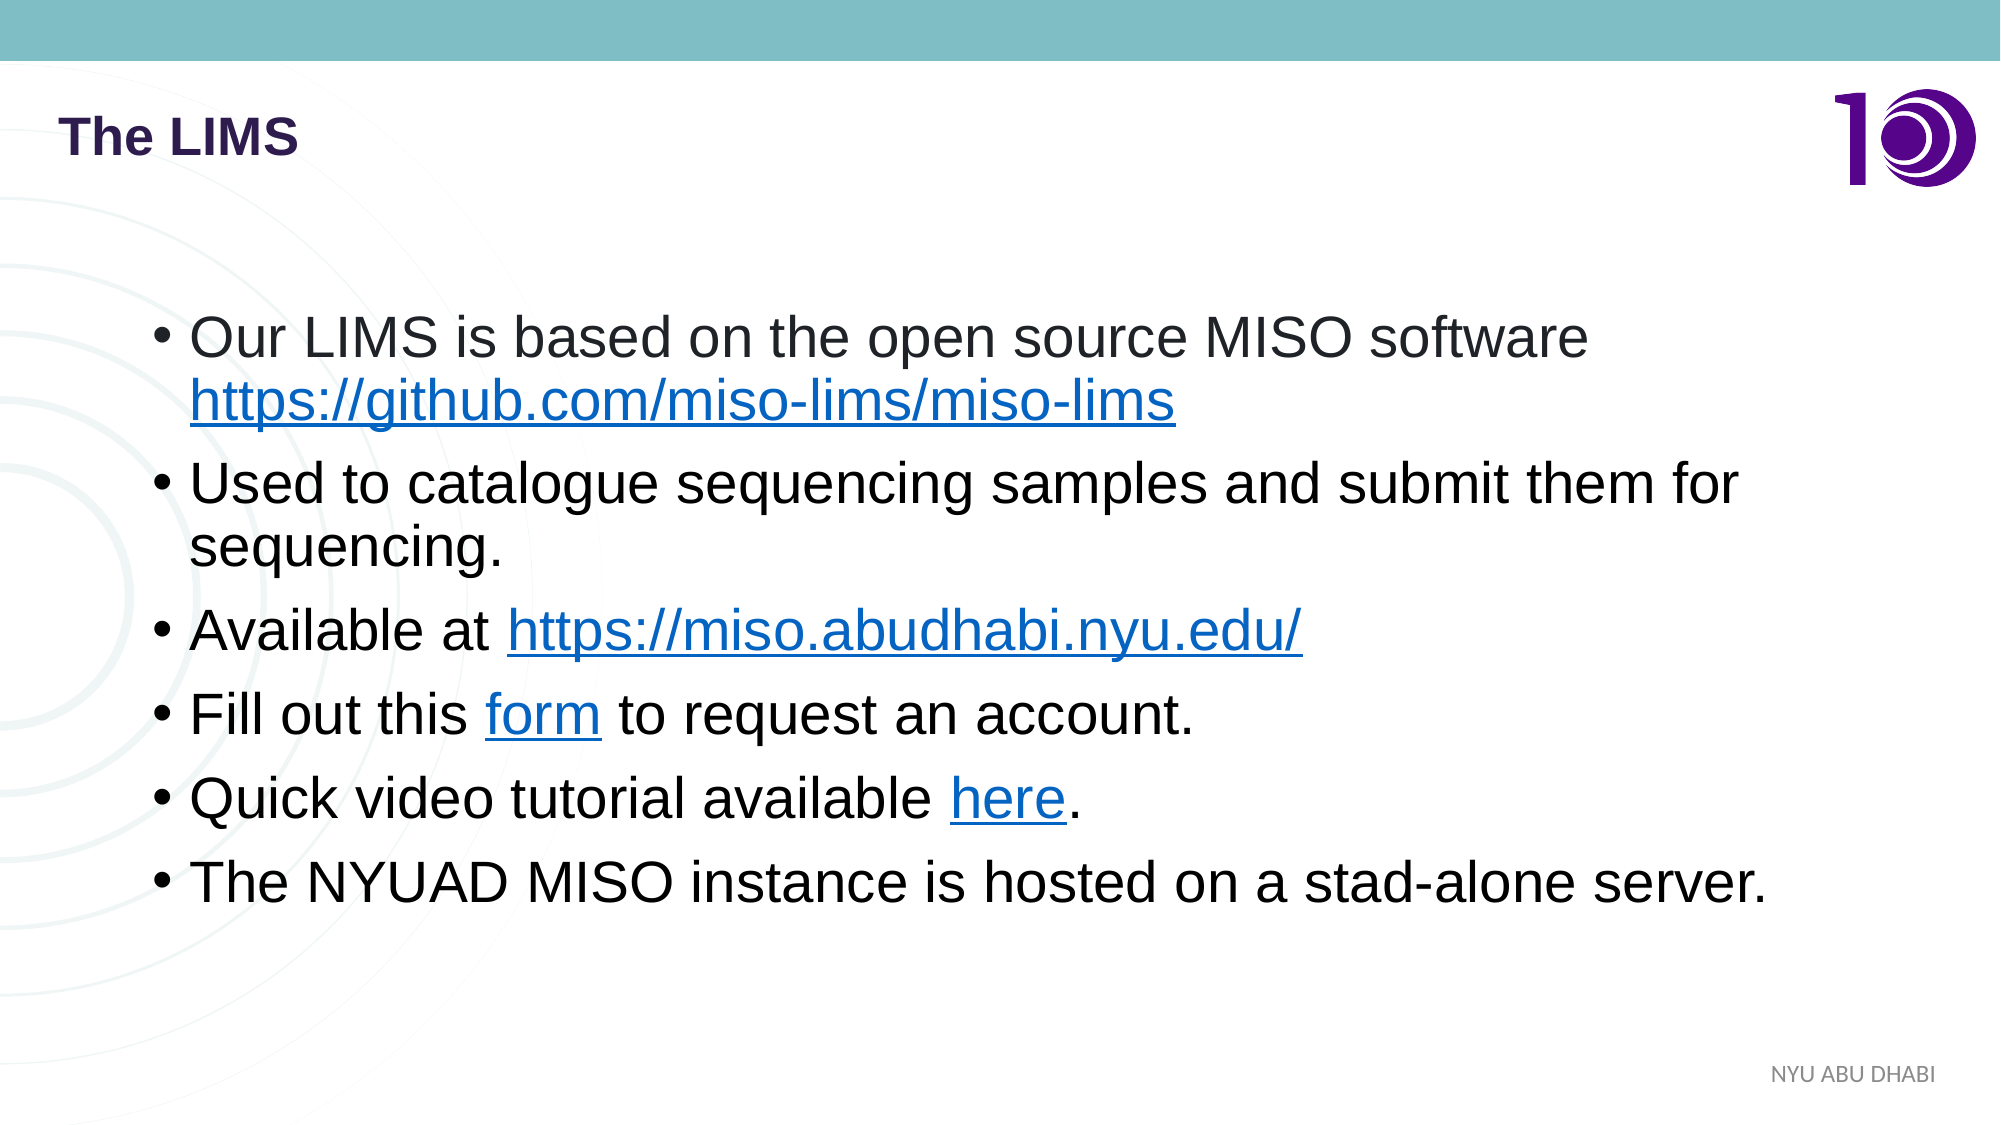

The LIMS
Our LIMS is based on the open source MISO software https://github.com/miso-lims/miso-lims
Used to catalogue sequencing samples and submit them for sequencing.
Available at https://miso.abudhabi.nyu.edu/
Fill out this form to request an account.
Quick video tutorial available here.
The NYUAD MISO instance is hosted on a stad-alone server.